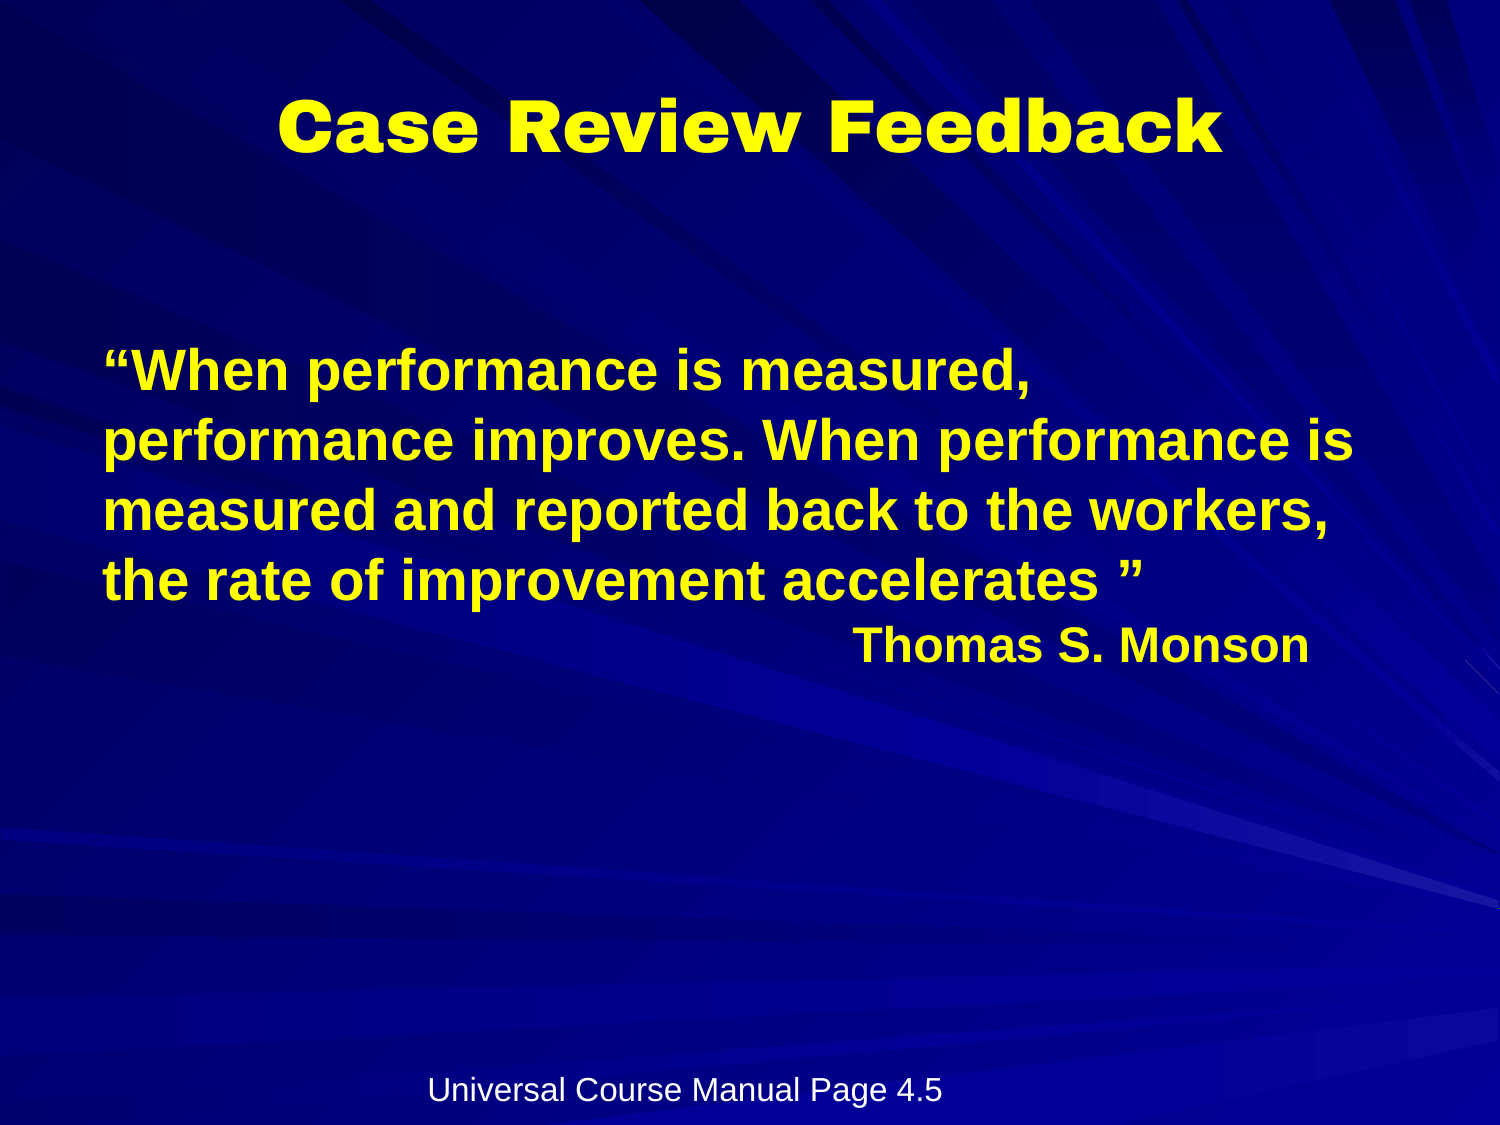

Case Review Feedback
“When performance is measured, performance improves. When performance is measured and reported back to the workers, the rate of improvement accelerates ”
					Thomas S. Monson
Universal Course Manual Page 4.5